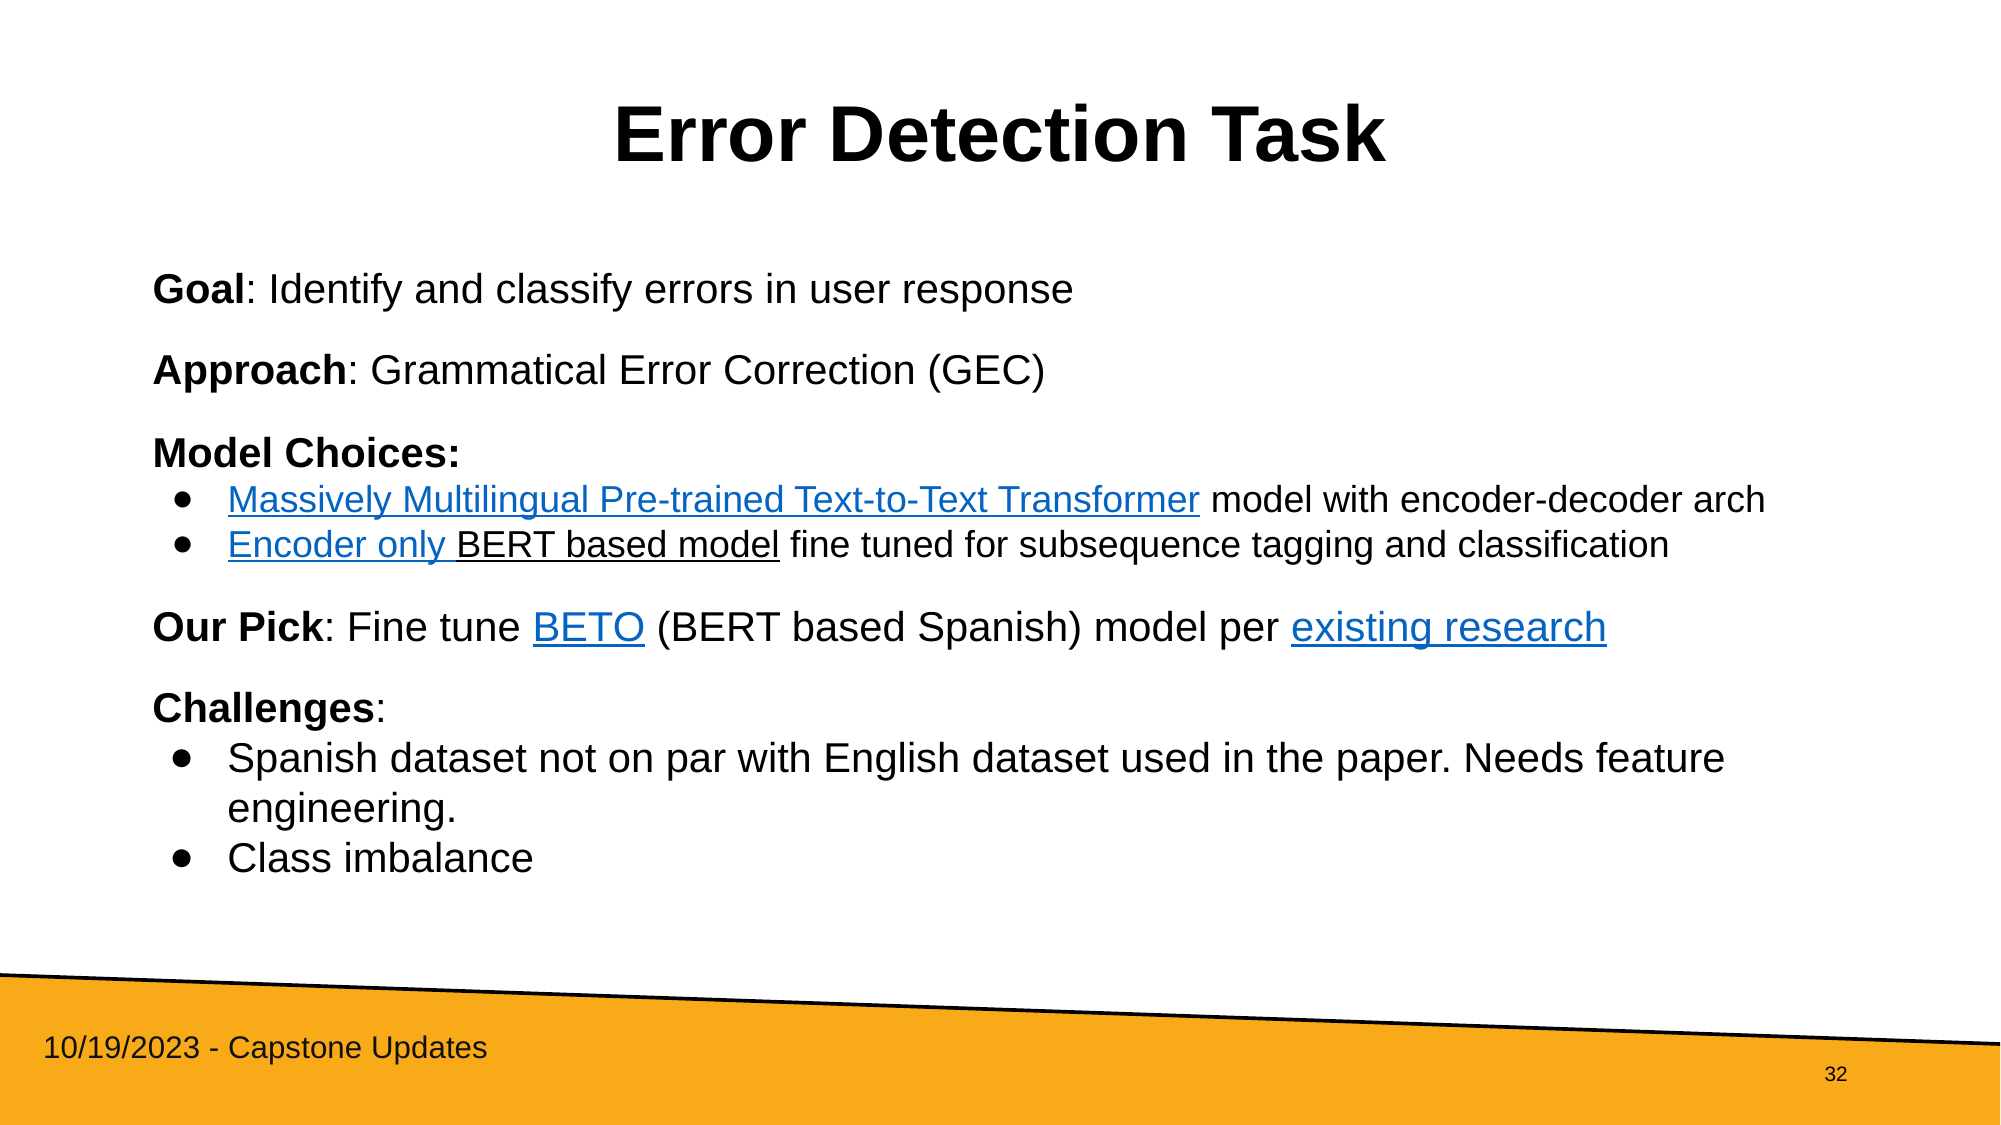

# Error Detection Task
Goal: Identify and classify errors in user response
Approach: Grammatical Error Correction (GEC)
Model Choices:
Massively Multilingual Pre-trained Text-to-Text Transformer model with encoder-decoder arch
Encoder only BERT based model fine tuned for subsequence tagging and classification
Our Pick: Fine tune BETO (BERT based Spanish) model per existing research
Challenges:
Spanish dataset not on par with English dataset used in the paper. Needs feature engineering.
Class imbalance
10/19/2023 - Capstone Updates
32